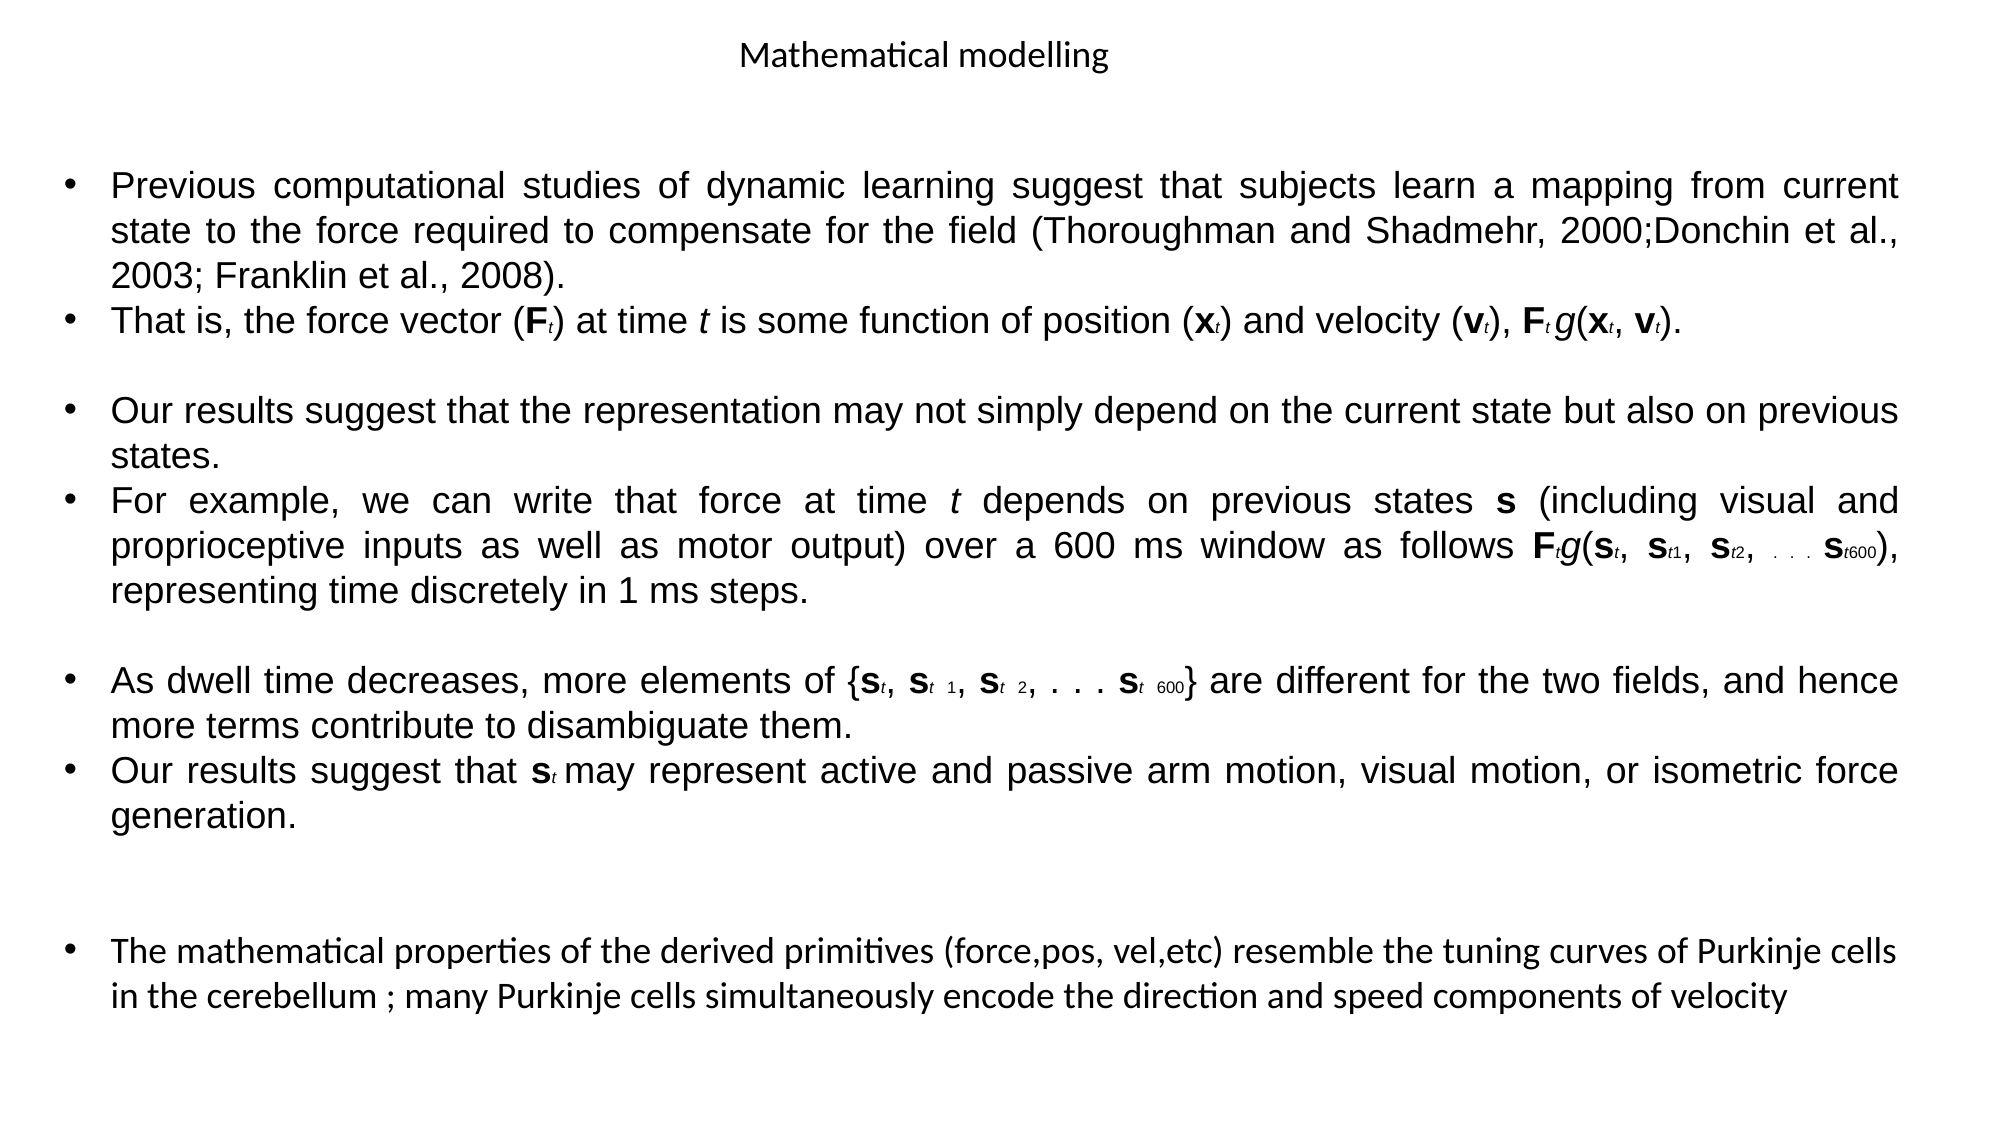

Mathematical modelling
Previous computational studies of dynamic learning suggest that subjects learn a mapping from current state to the force required to compensate for the field (Thoroughman and Shadmehr, 2000;Donchin et al., 2003; Franklin et al., 2008).
That is, the force vector (Ft) at time t is some function of position (xt) and velocity (vt), Ft g(xt, vt).

Our results suggest that the representation may not simply depend on the current state but also on previous states.
For example, we can write that force at time t depends on previous states s (including visual and proprioceptive inputs as well as motor output) over a 600 ms window as follows Ftg(st, st1, st2, . . . st600), representing time discretely in 1 ms steps.

As dwell time decreases, more elements of {st, st  1, st  2, . . . st  600} are different for the two fields, and hence more terms contribute to disambiguate them.
Our results suggest that st may represent active and passive arm motion, visual motion, or isometric force generation.

The mathematical properties of the derived primitives (force,pos, vel,etc) resemble the tuning curves of Purkinje cells in the cerebellum ; many Purkinje cells simultaneously encode the direction and speed components of velocity